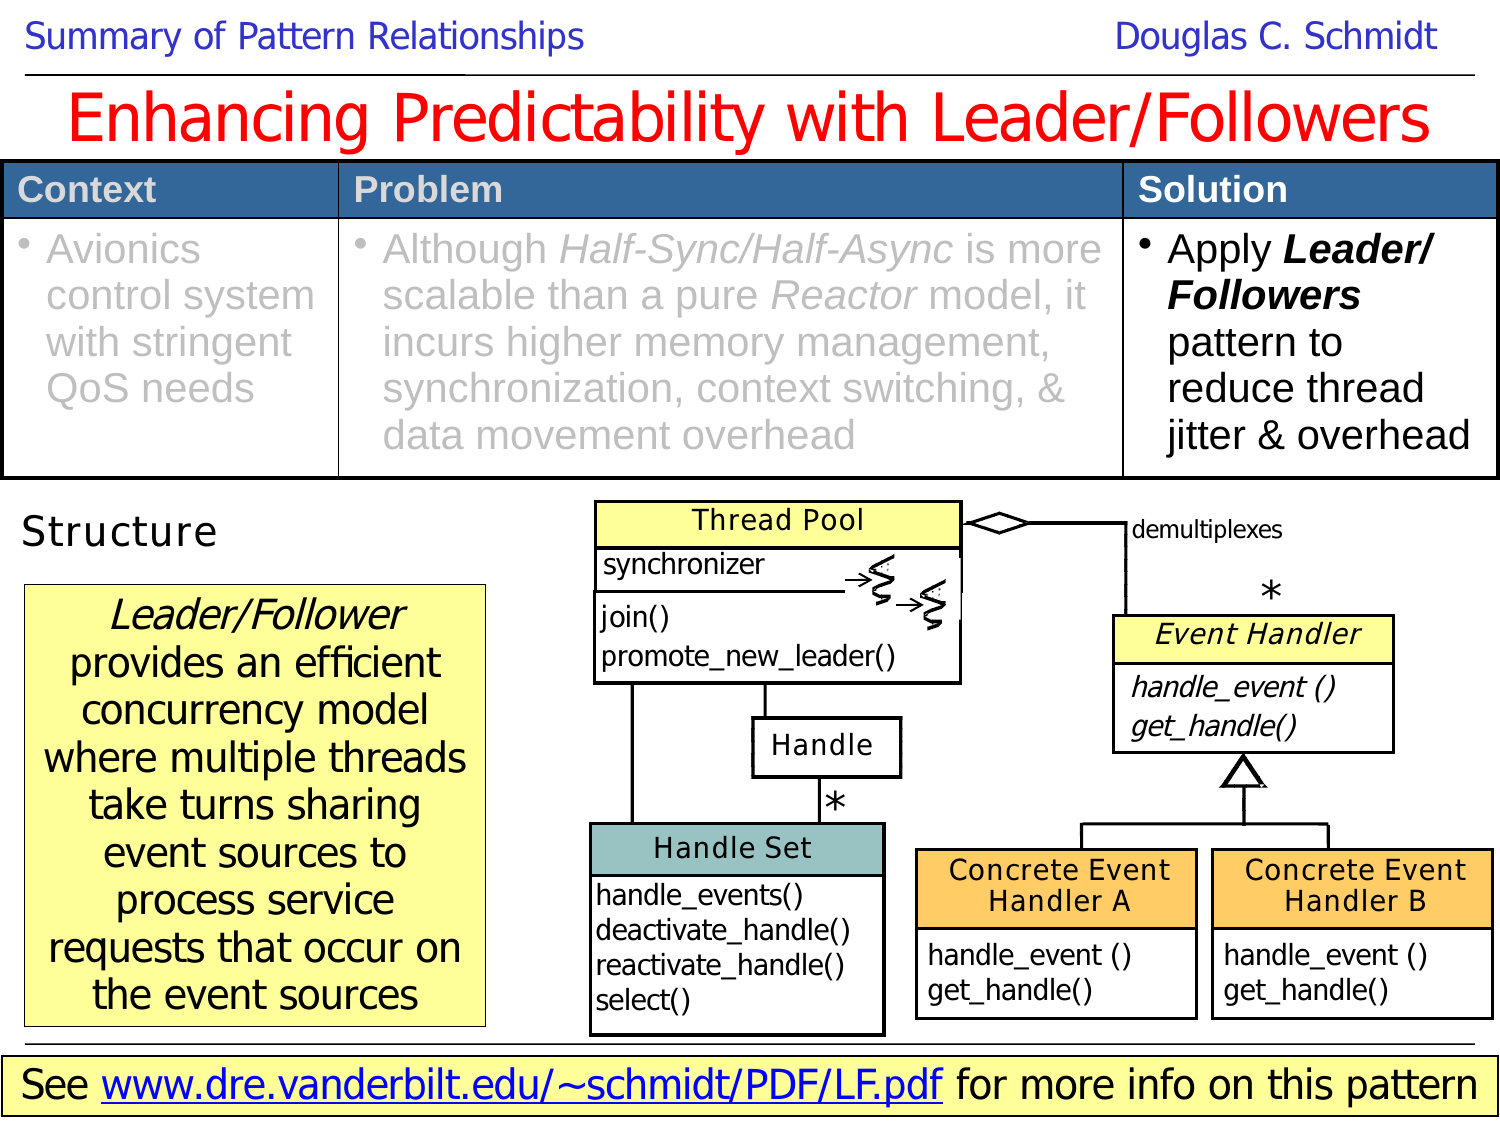

# Enhancing Predictability with Leader/Followers
| Context | Problem | Solution |
| --- | --- | --- |
| Avionics control system with stringent QoS needs | Although Half-Sync/Half-Async is more scalable than a pure Reactor model, it incurs higher memory management, synchronization, context switching, & data movement overhead | Apply Leader/ Followers pattern to reduce thread jitter & overhead |
Thread Pool

Structure

demultiplexes

synchronizer

*

Leader/Follower provides an efficient concurrency model where multiple threads take turns sharing event sources to process service requests that occur on the event sources

join()
promote_new_leader()

Event Handler

handle_event ()
get_handle()

Handle

*

Handle Set

handle_events()
deactivate_handle()
reactivate_handle()
select()

Concrete Event Handler A

Concrete Event Handler B

handle_event ()
get_handle()
handle_event ()
get_handle()

See www.dre.vanderbilt.edu/~schmidt/PDF/LF.pdf for more info on this pattern